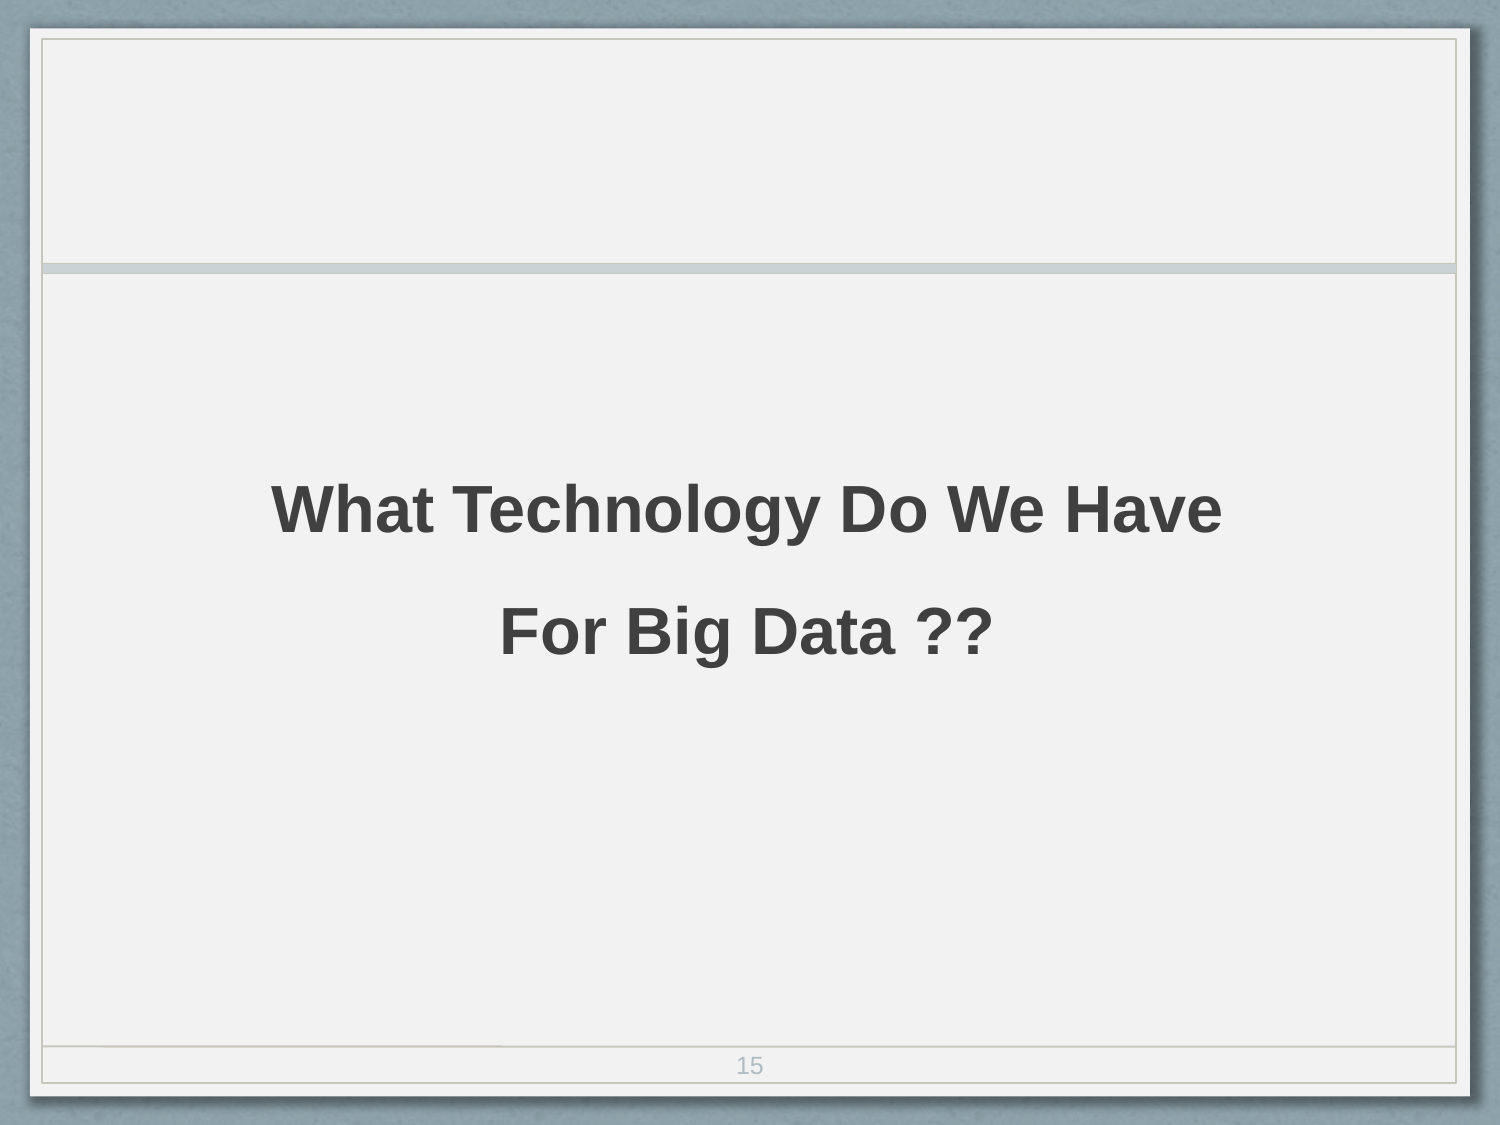

#

What Technology Do We Have
For Big Data ??
15